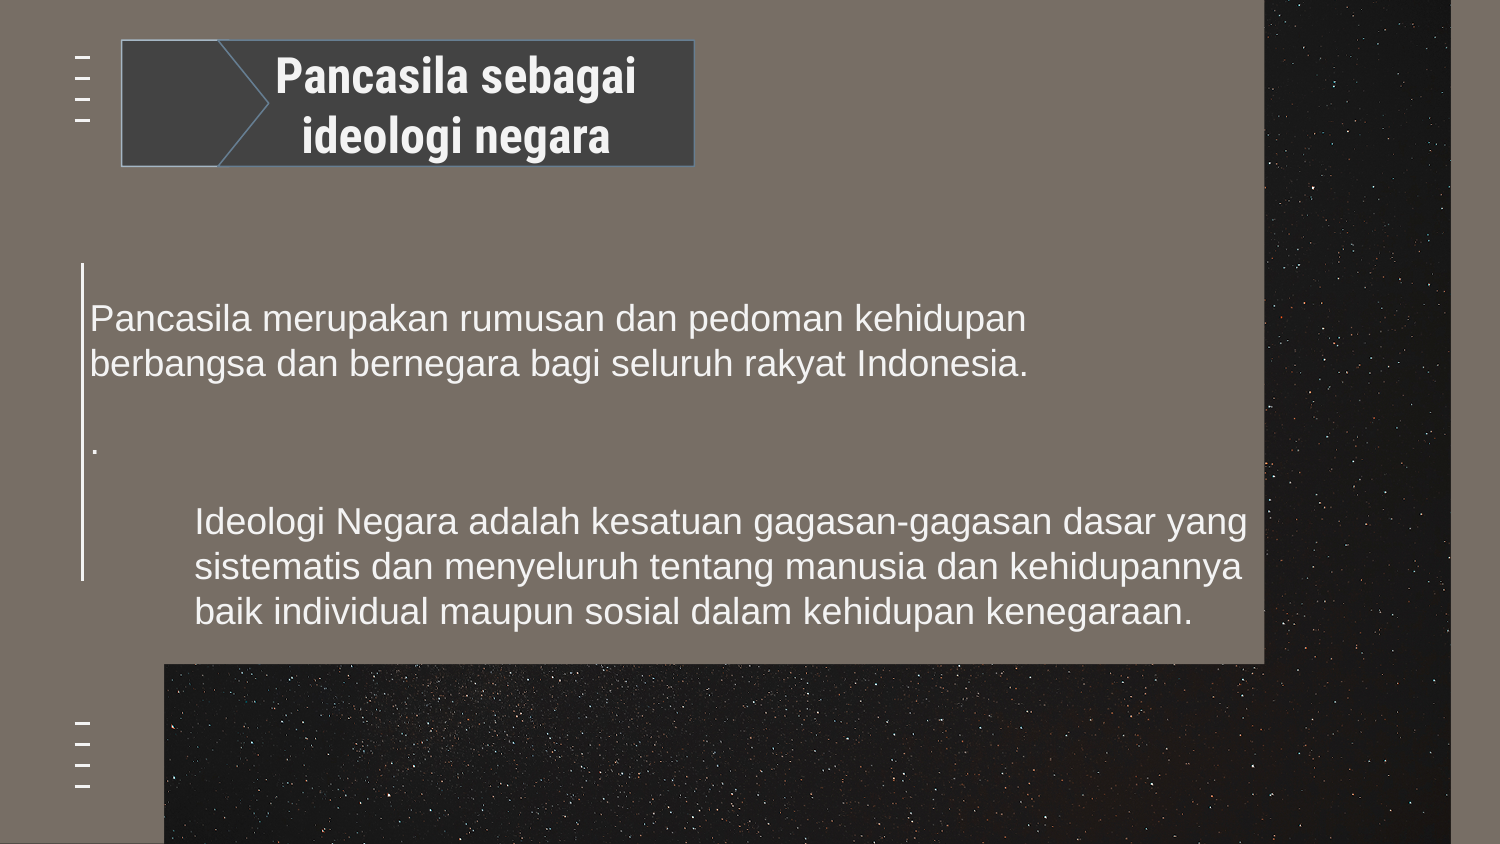

Pancasila sebagai ideologi negara
Pancasila merupakan rumusan dan pedoman kehidupan berbangsa dan bernegara bagi seluruh rakyat Indonesia.
.
Ideologi Negara adalah kesatuan gagasan-gagasan dasar yang sistematis dan menyeluruh tentang manusia dan kehidupannya baik individual maupun sosial dalam kehidupan kenegaraan.